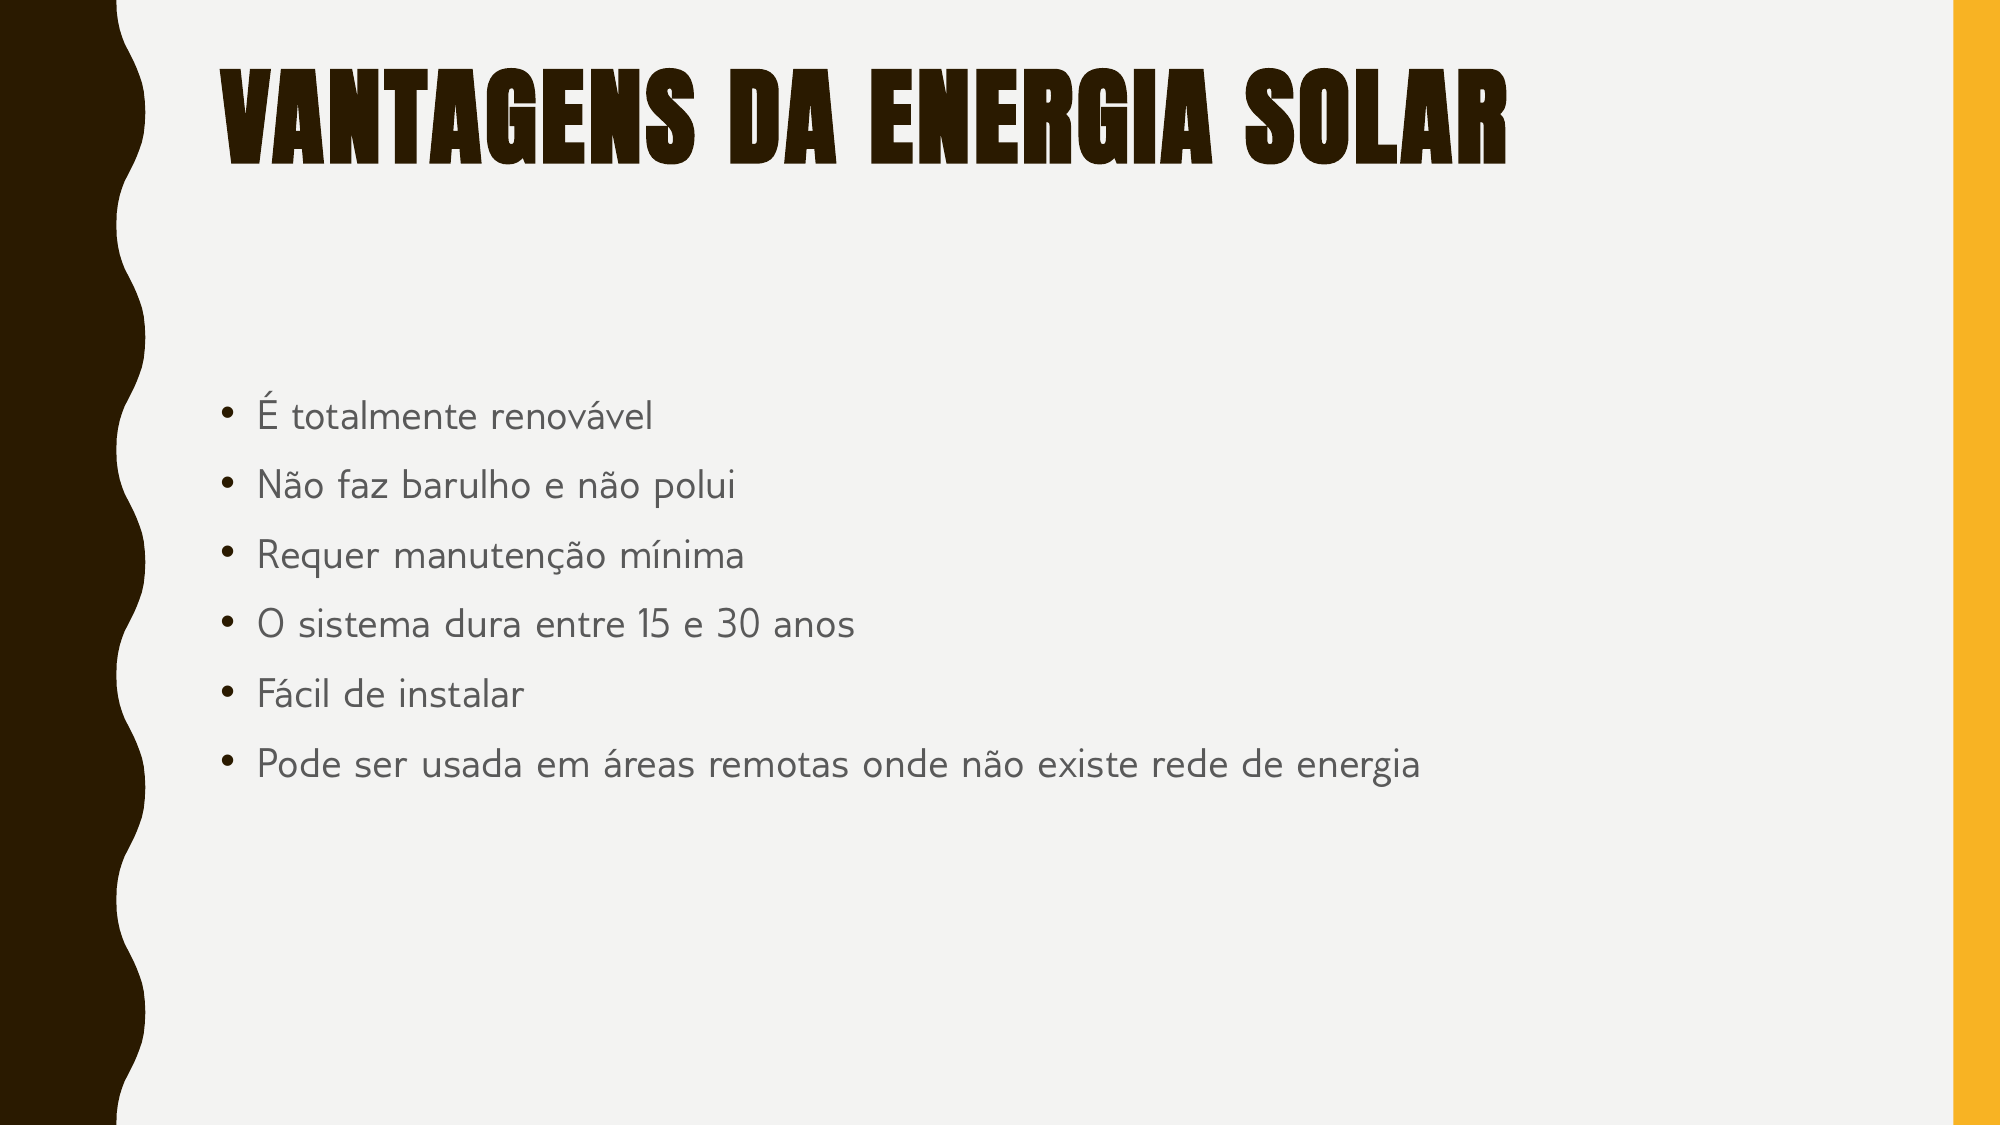

# Vantagens da Energia Solar
É totalmente renovável
Não faz barulho e não polui
Requer manutenção mínima
O sistema dura entre 15 e 30 anos
Fácil de instalar
Pode ser usada em áreas remotas onde não existe rede de energia